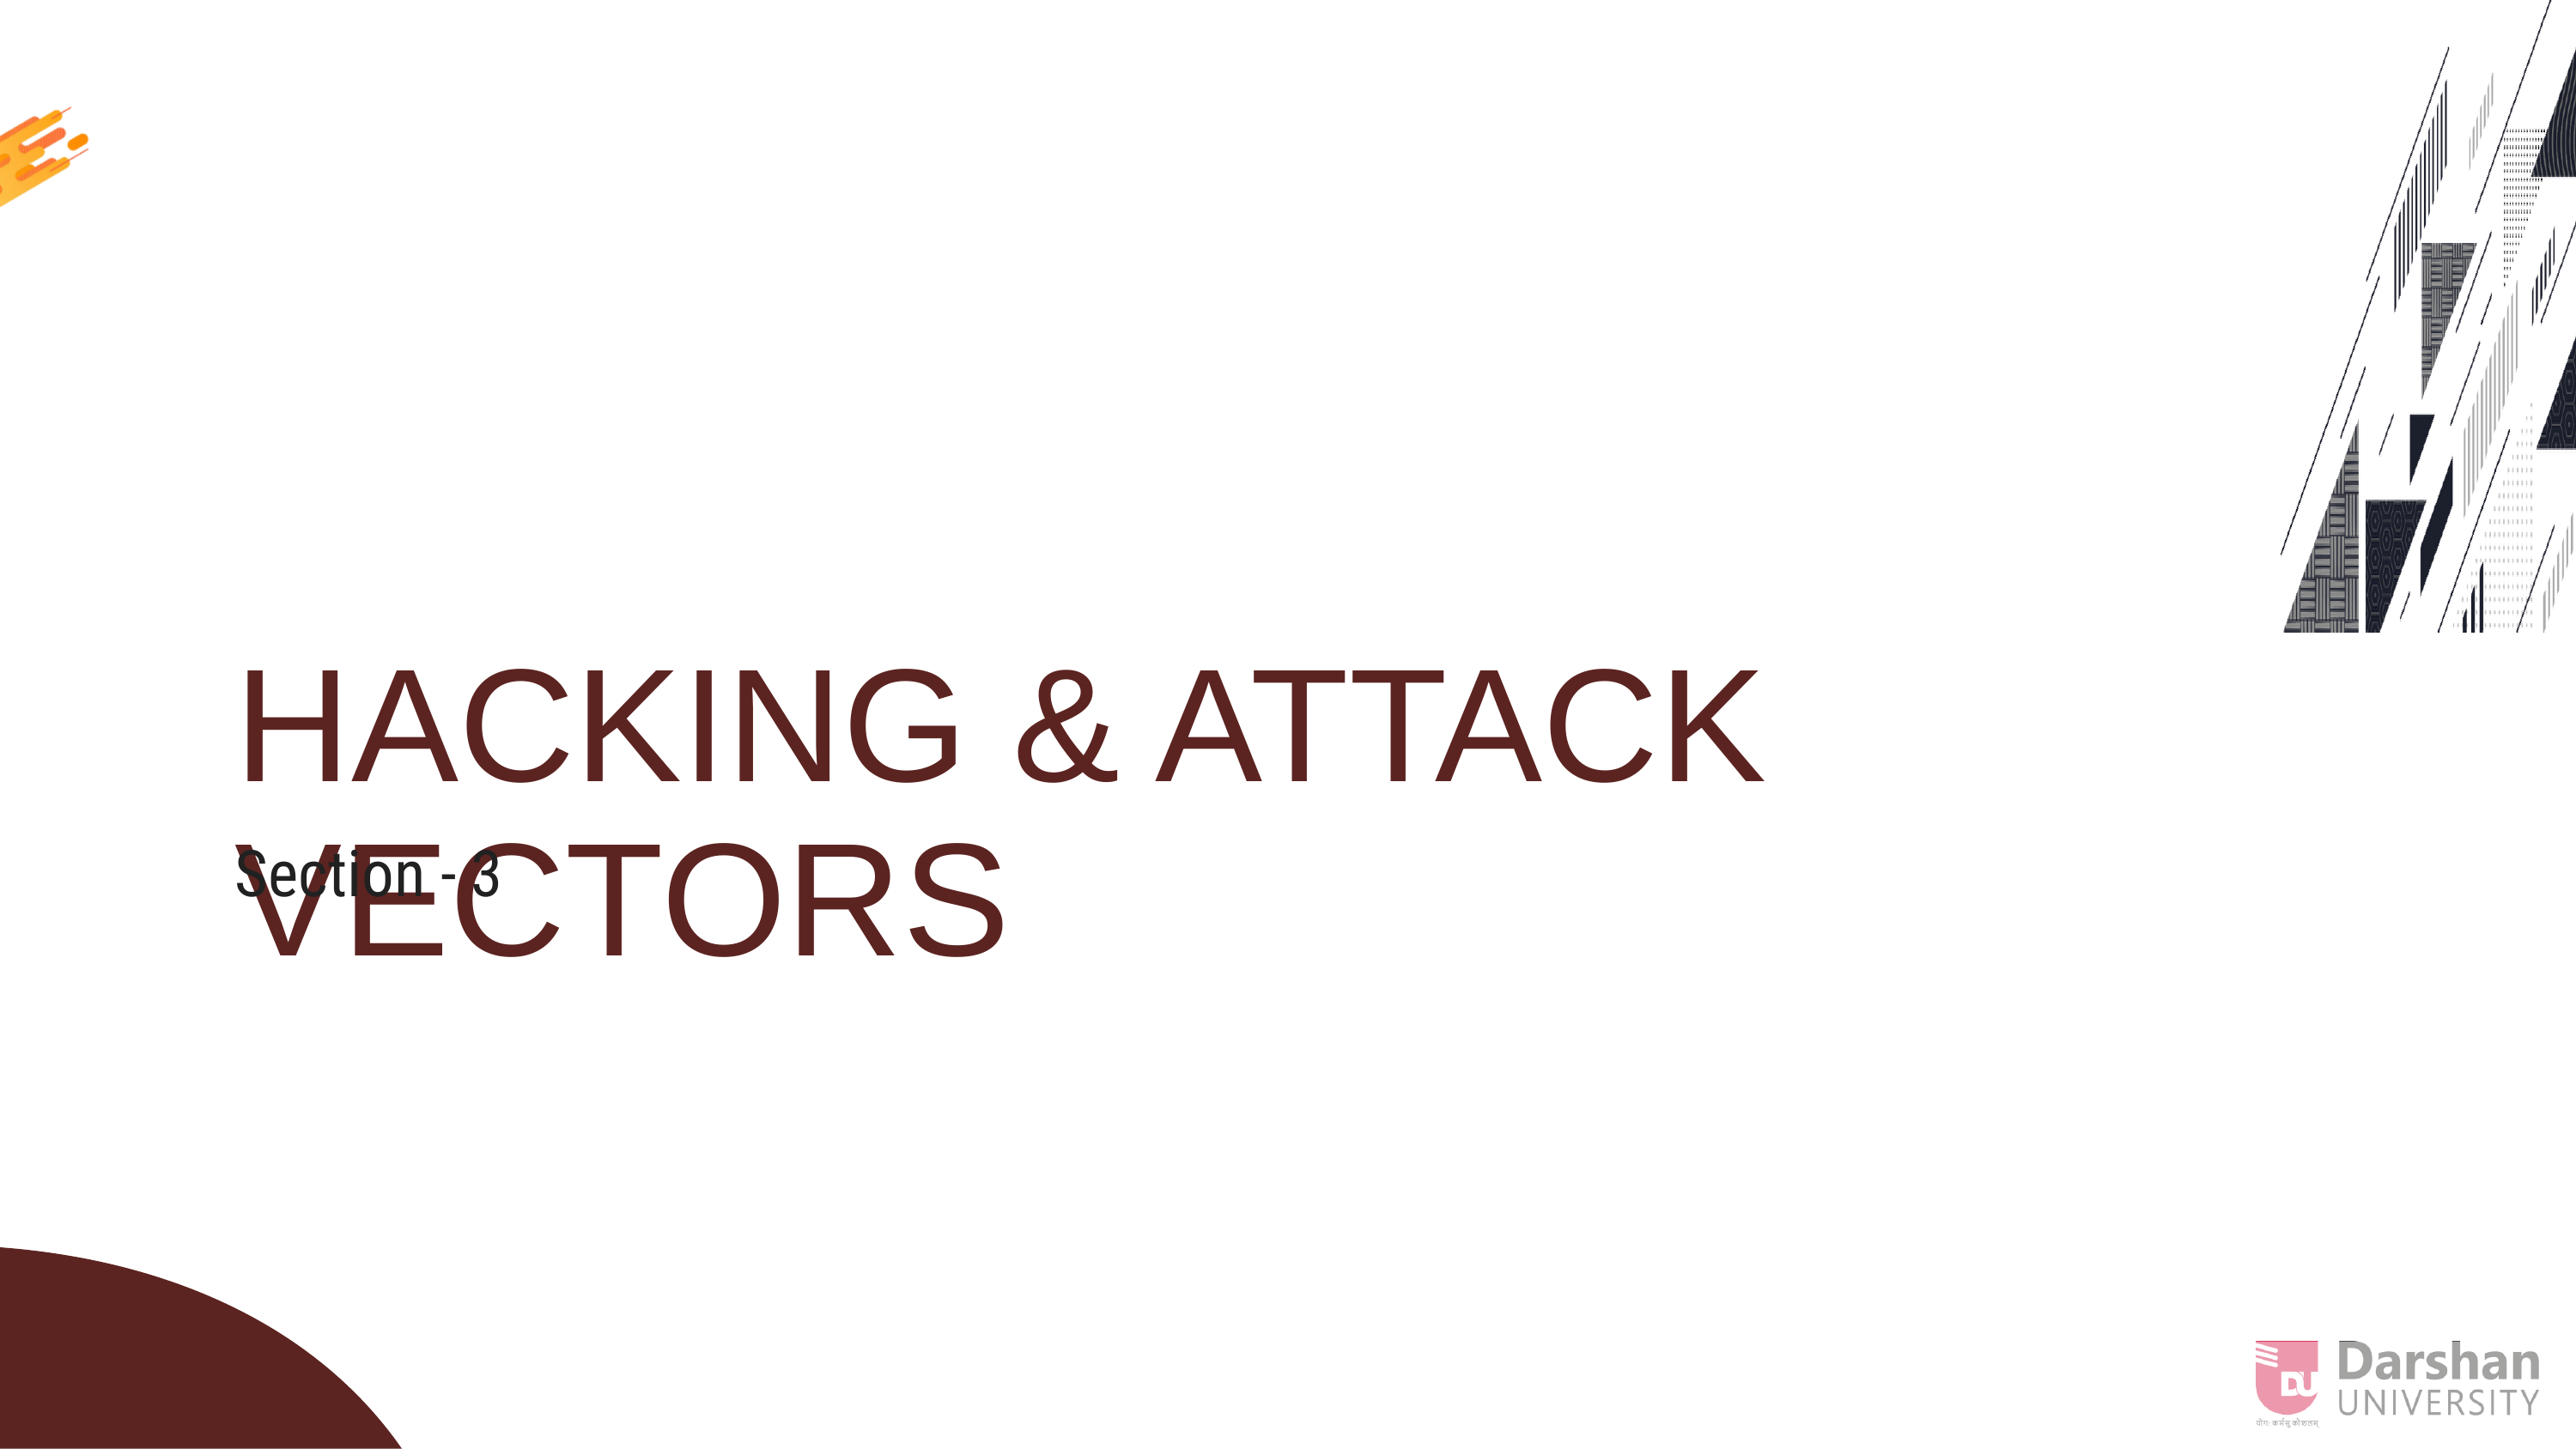

HACKING & ATTACK VECTORS
Section - 3